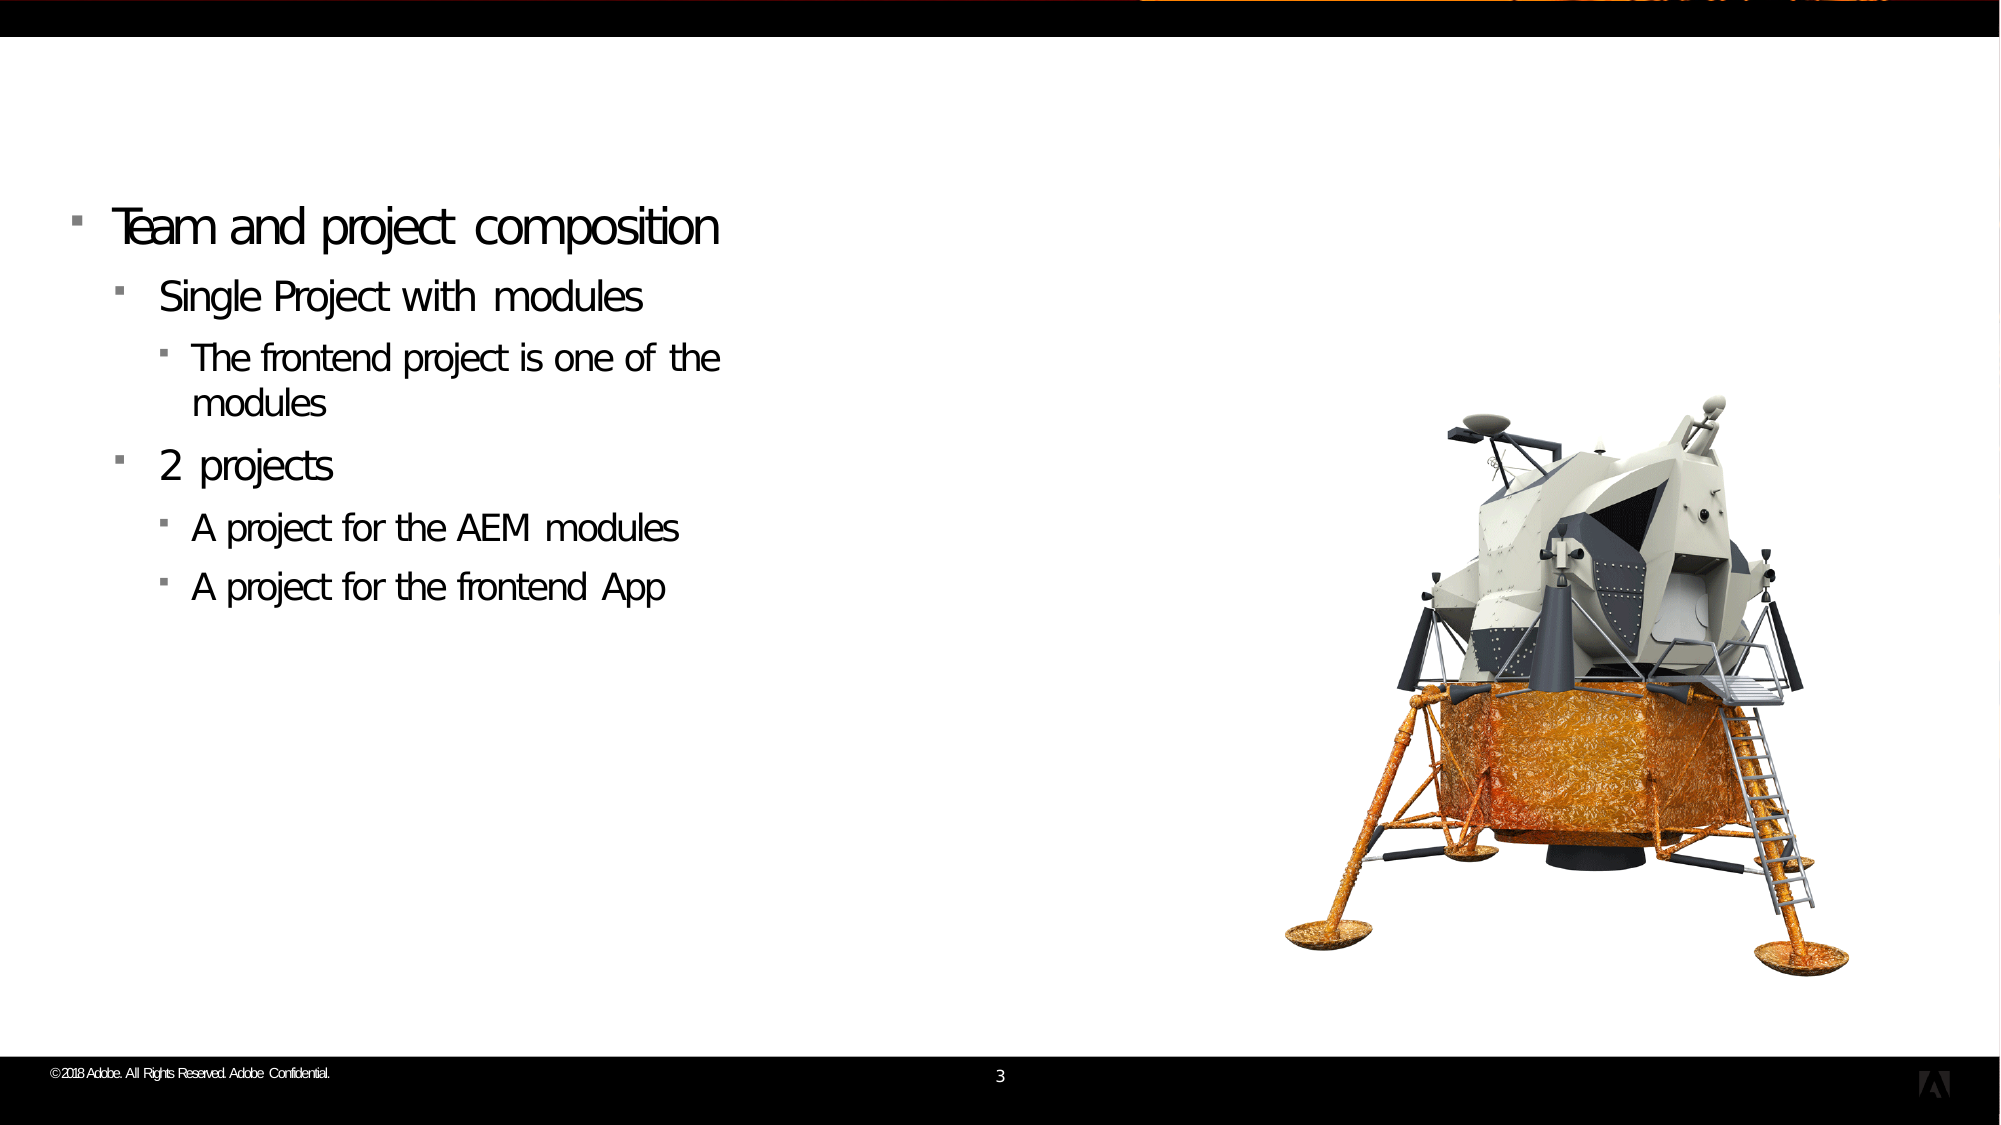

# Project Structure
Team and project composition
Single Project with modules
The frontend project is one of the modules
2 projects
A project for the AEM modules
A project for the frontend App
© 2018 Adobe. All Rights Reserved. Adobe Confidential.
3